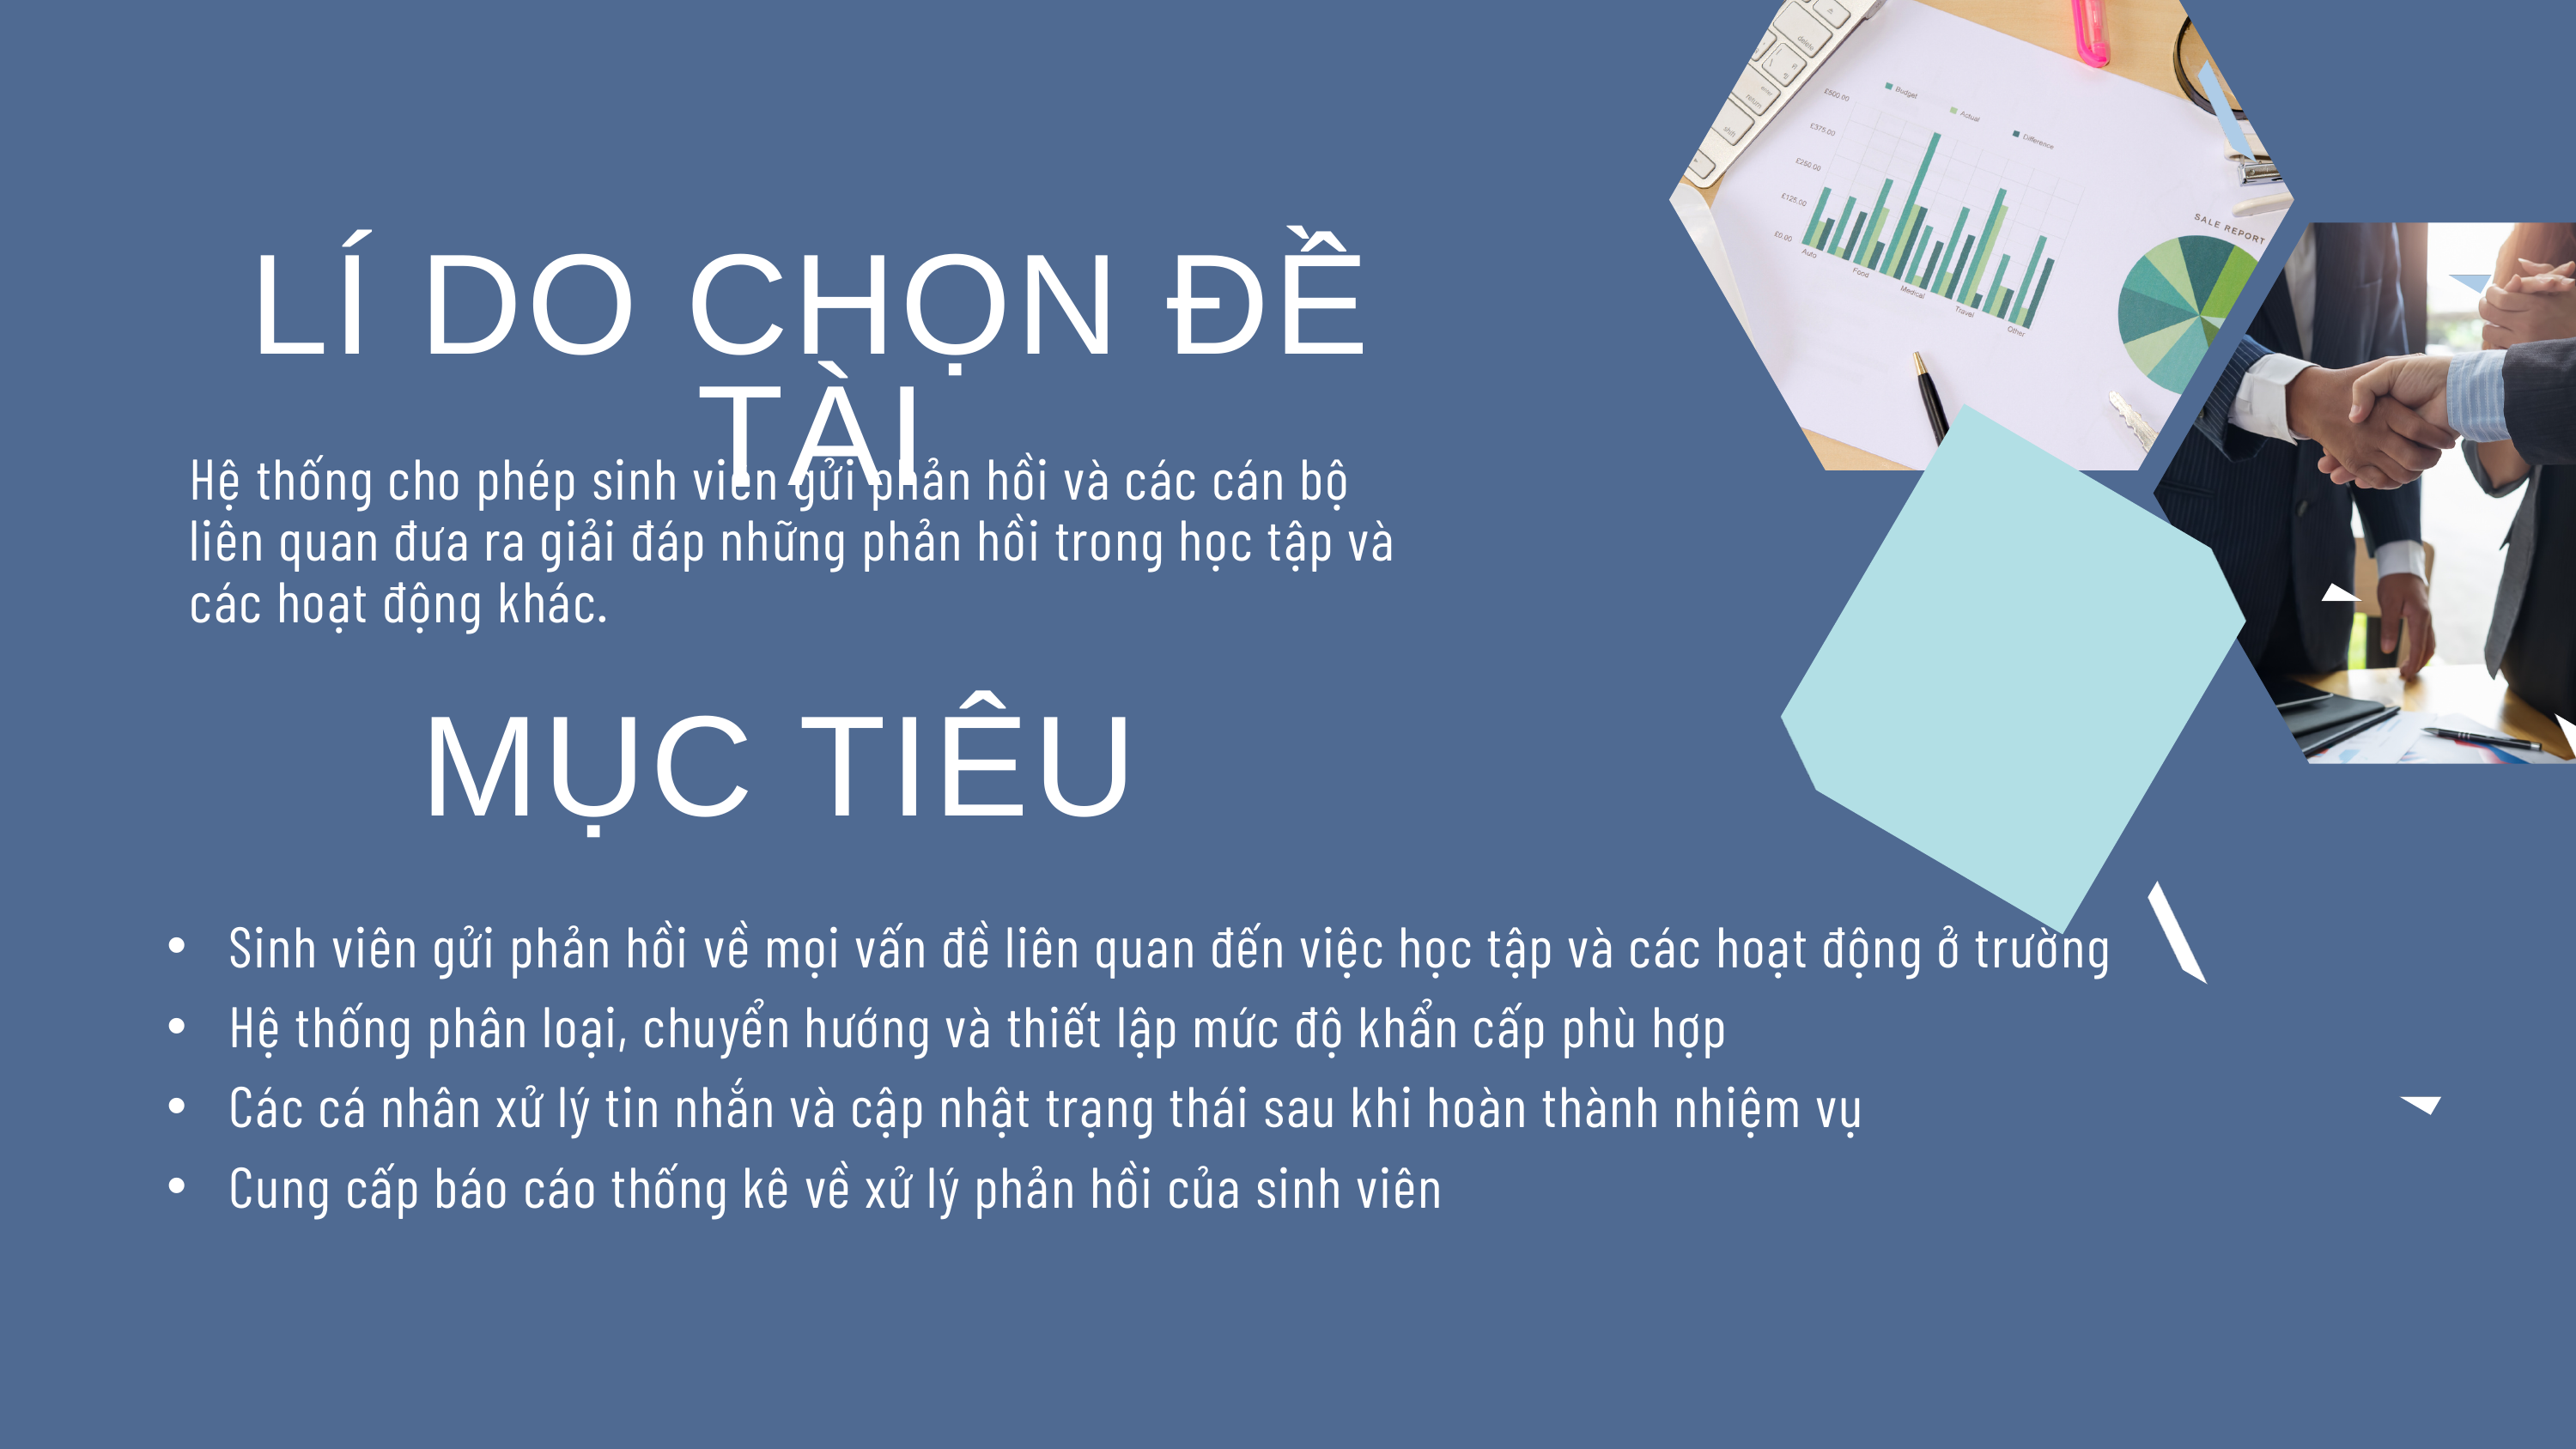

LÍ DO CHỌN ĐỀ TÀI
Hệ thống cho phép sinh viên gửi phản hồi và các cán bộ liên quan đưa ra giải đáp những phản hồi trong học tập và các hoạt động khác.

MỤC TIÊU
 Sinh viên gửi phản hồi​​ về mọi vấn đề liên quan đến việc học tập và các hoạt động ở trường
 Hệ thống phân loại, chuyển hướng và thiết lập mức độ khẩn cấp phù hợp
 Các cá nhân xử lý tin nhắn và cập nhật trạng thái sau khi hoàn thành nhiệm vụ
 Cung cấp báo cáo thống kê về xử lý phản hồi của sinh viên